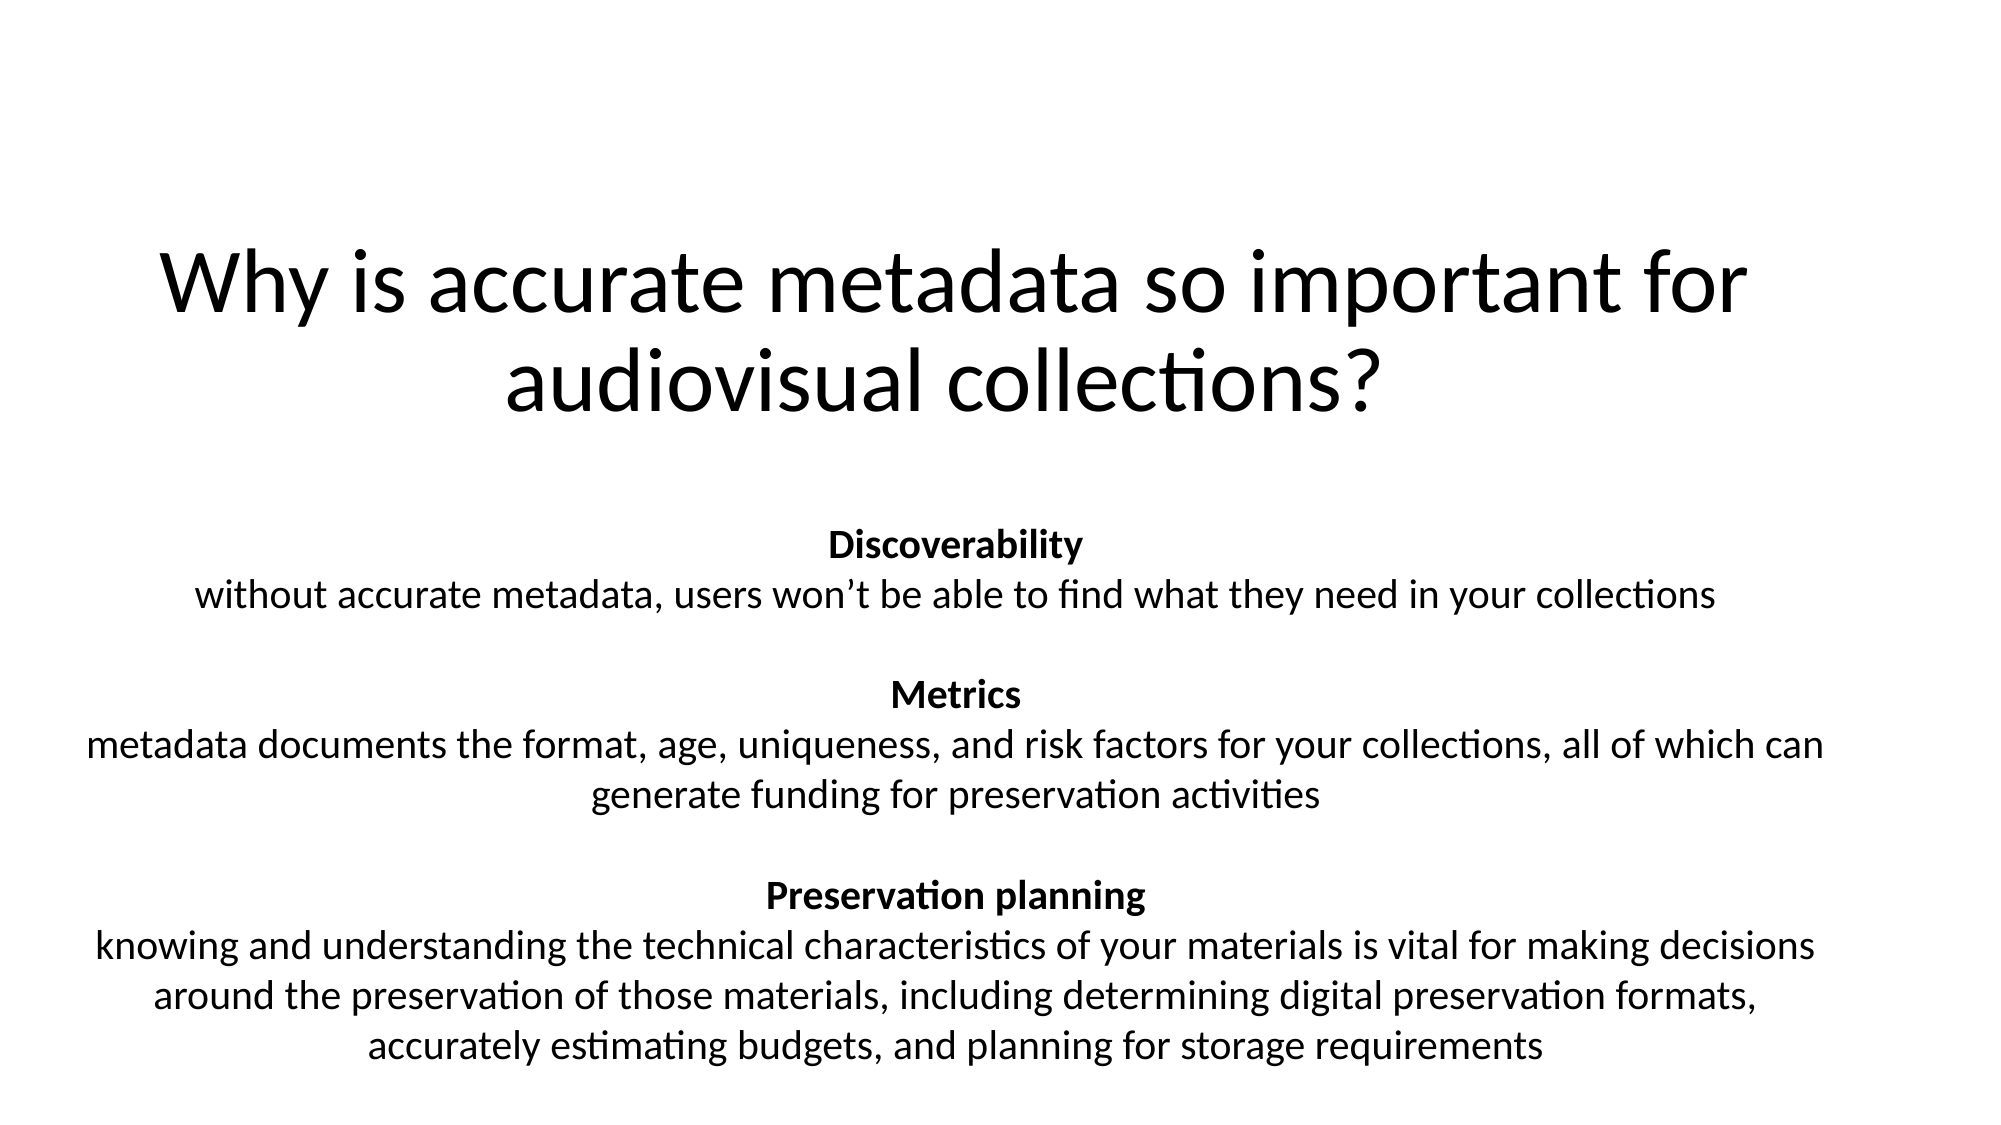

Why is accurate metadata so important for audiovisual collections?
Discoverability
without accurate metadata, users won’t be able to find what they need in your collections

Metrics
metadata documents the format, age, uniqueness, and risk factors for your collections, all of which can generate funding for preservation activities

Preservation planning
knowing and understanding the technical characteristics of your materials is vital for making decisions around the preservation of those materials, including determining digital preservation formats, accurately estimating budgets, and planning for storage requirements